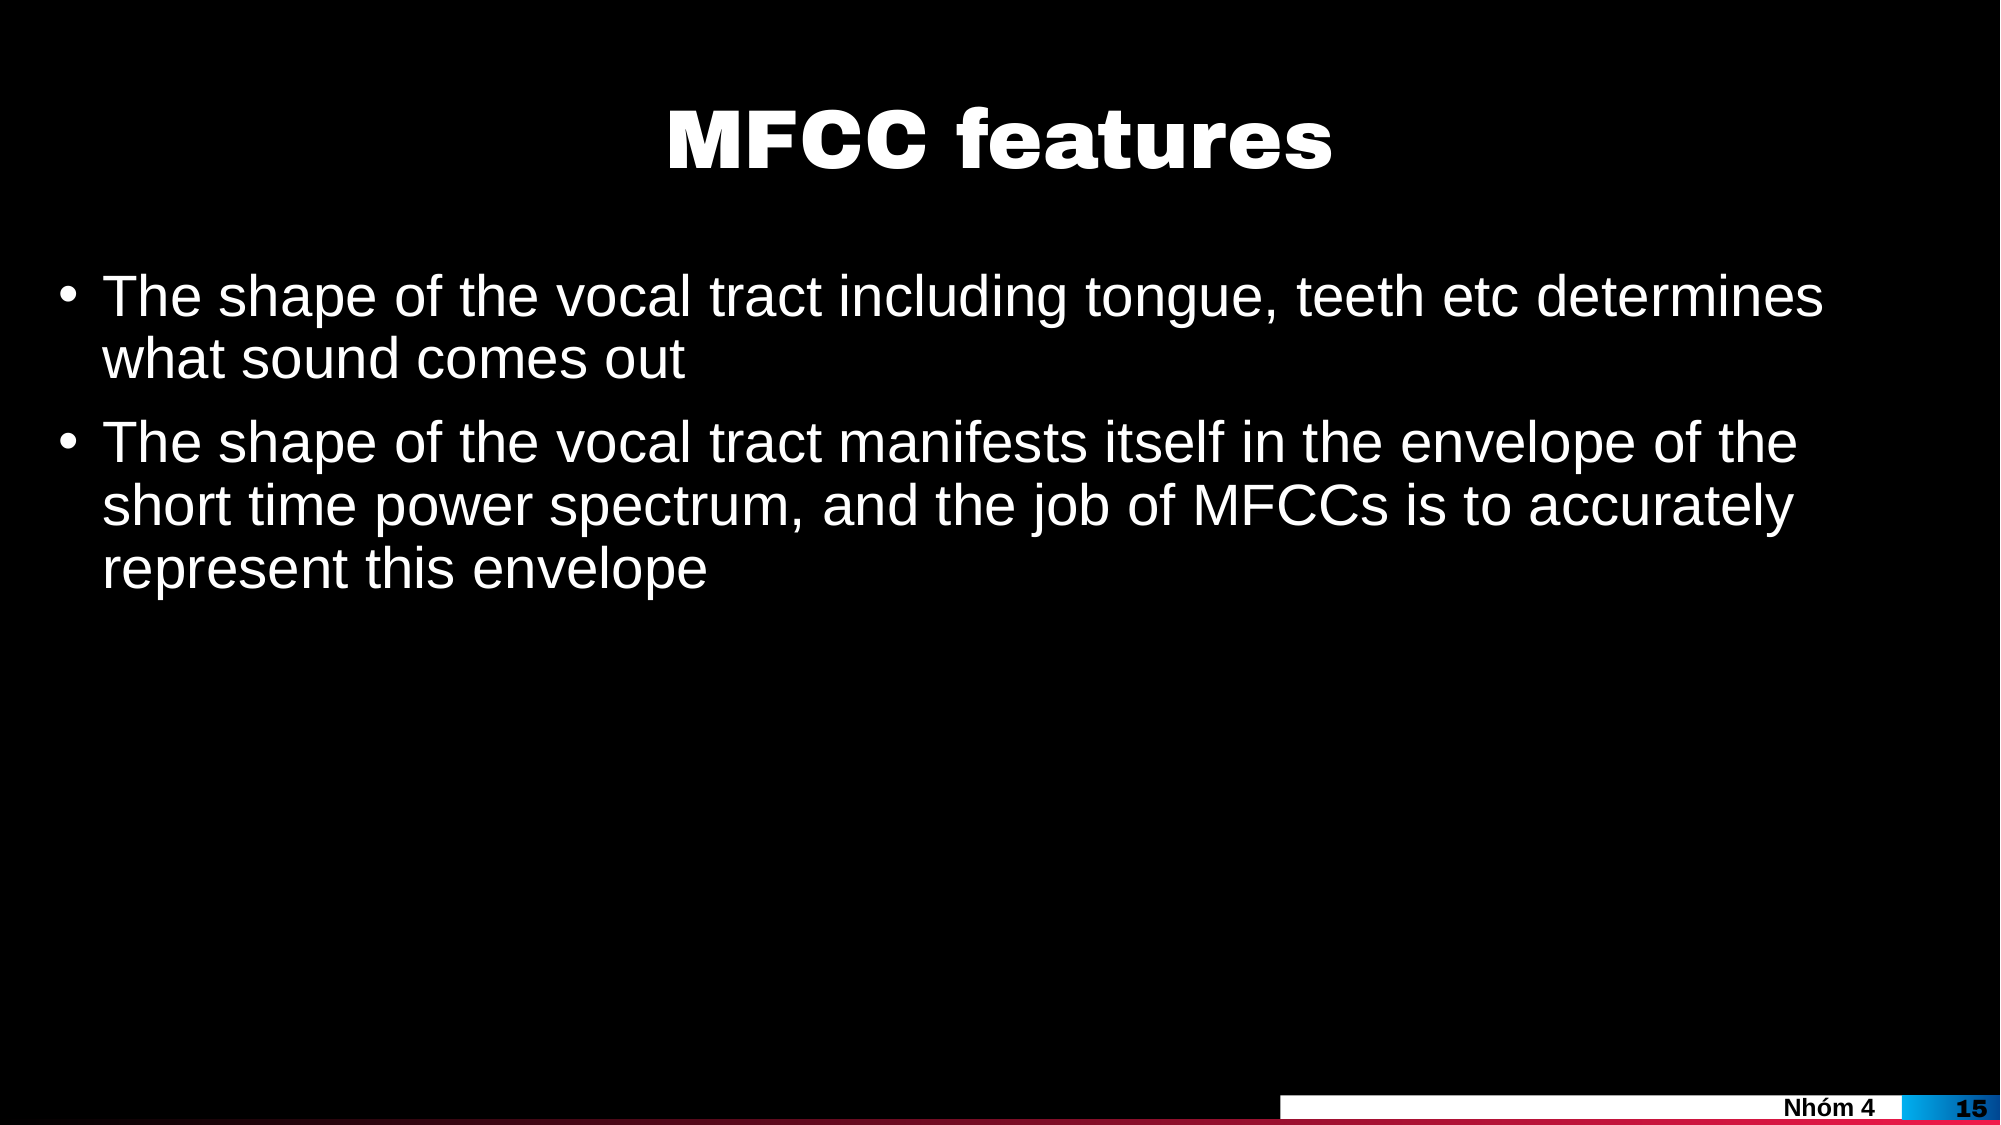

# MFCC features
The shape of the vocal tract including tongue, teeth etc determines what sound comes out
The shape of the vocal tract manifests itself in the envelope of the short time power spectrum, and the job of MFCCs is to accurately represent this envelope
Nhóm 4
15